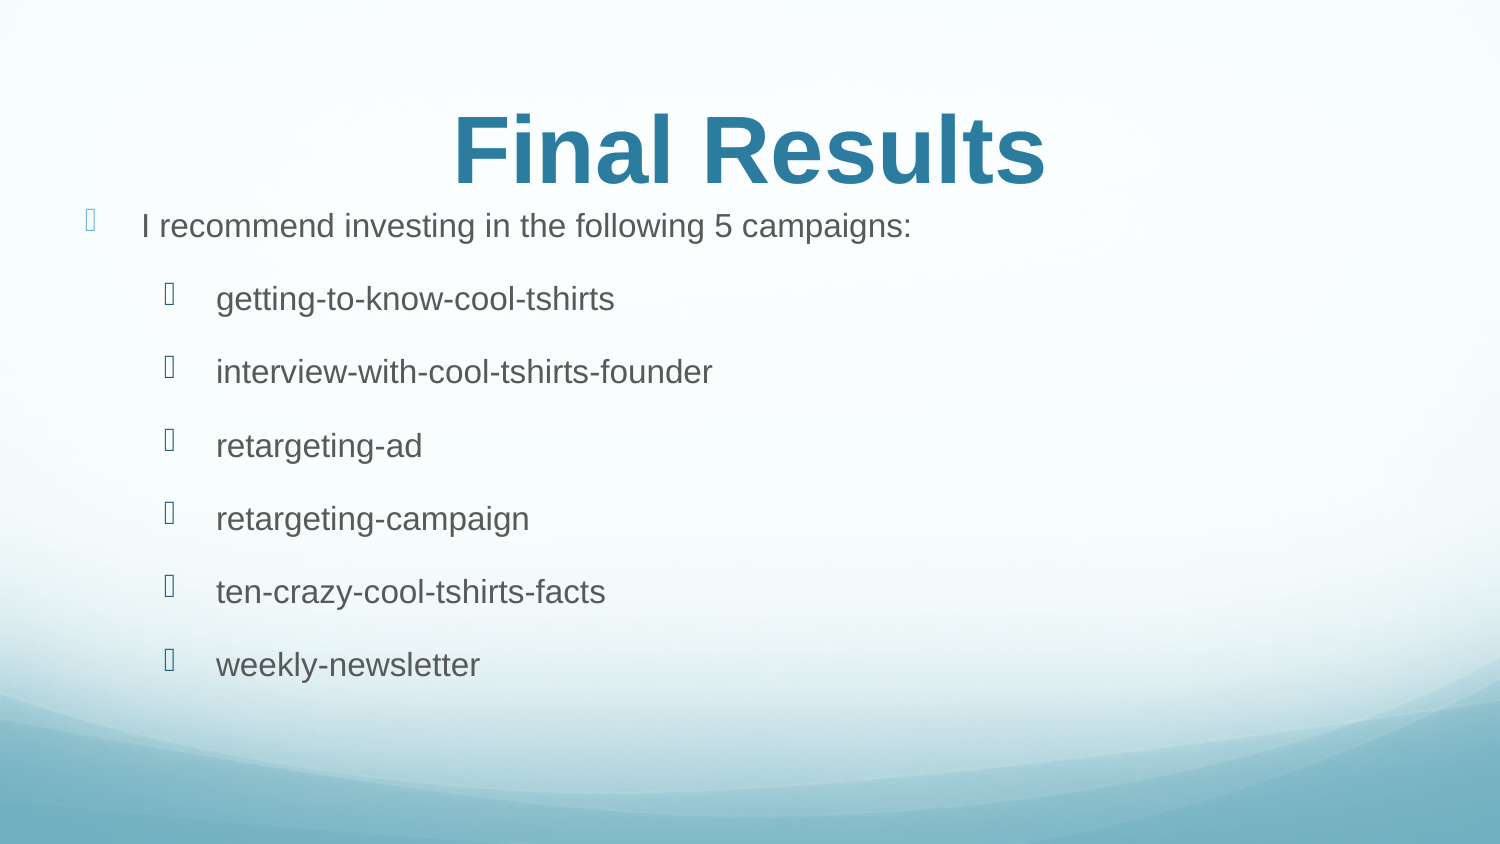

# Final Results
I recommend investing in the following 5 campaigns:
getting-to-know-cool-tshirts
interview-with-cool-tshirts-founder
retargeting-ad
retargeting-campaign
ten-crazy-cool-tshirts-facts
weekly-newsletter